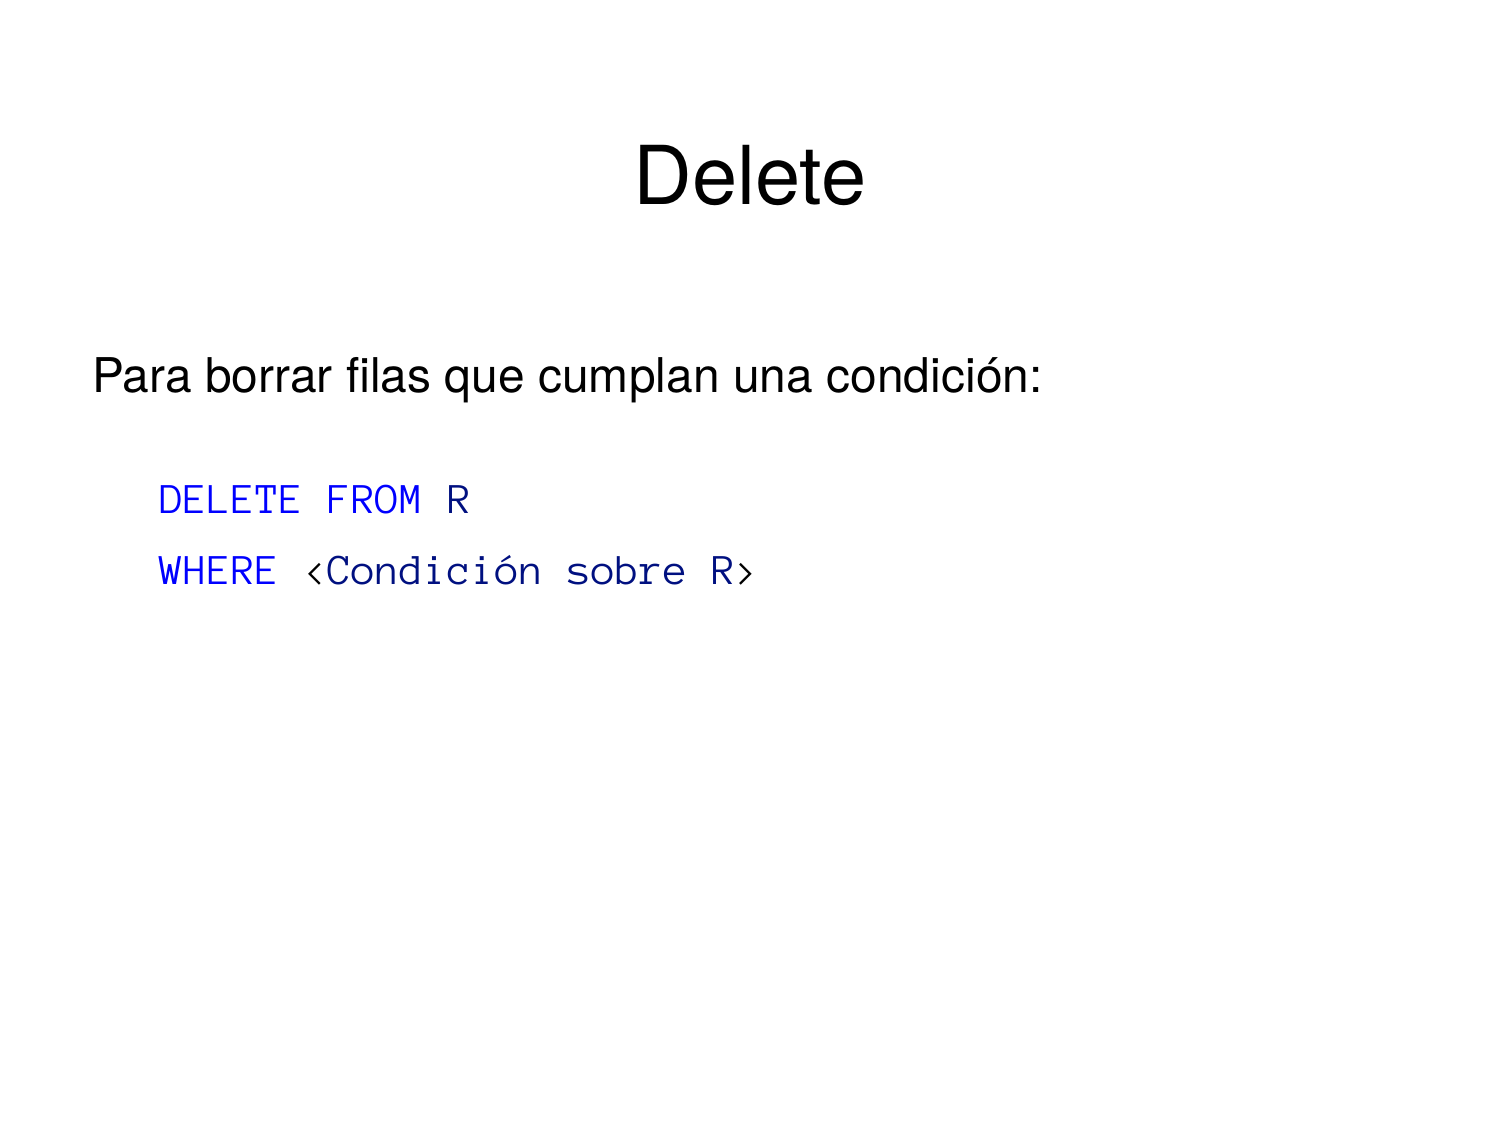

Delete
Para borrar filas que cumplan una condición:
DELETE FROM R
WHERE <Condición sobre R>